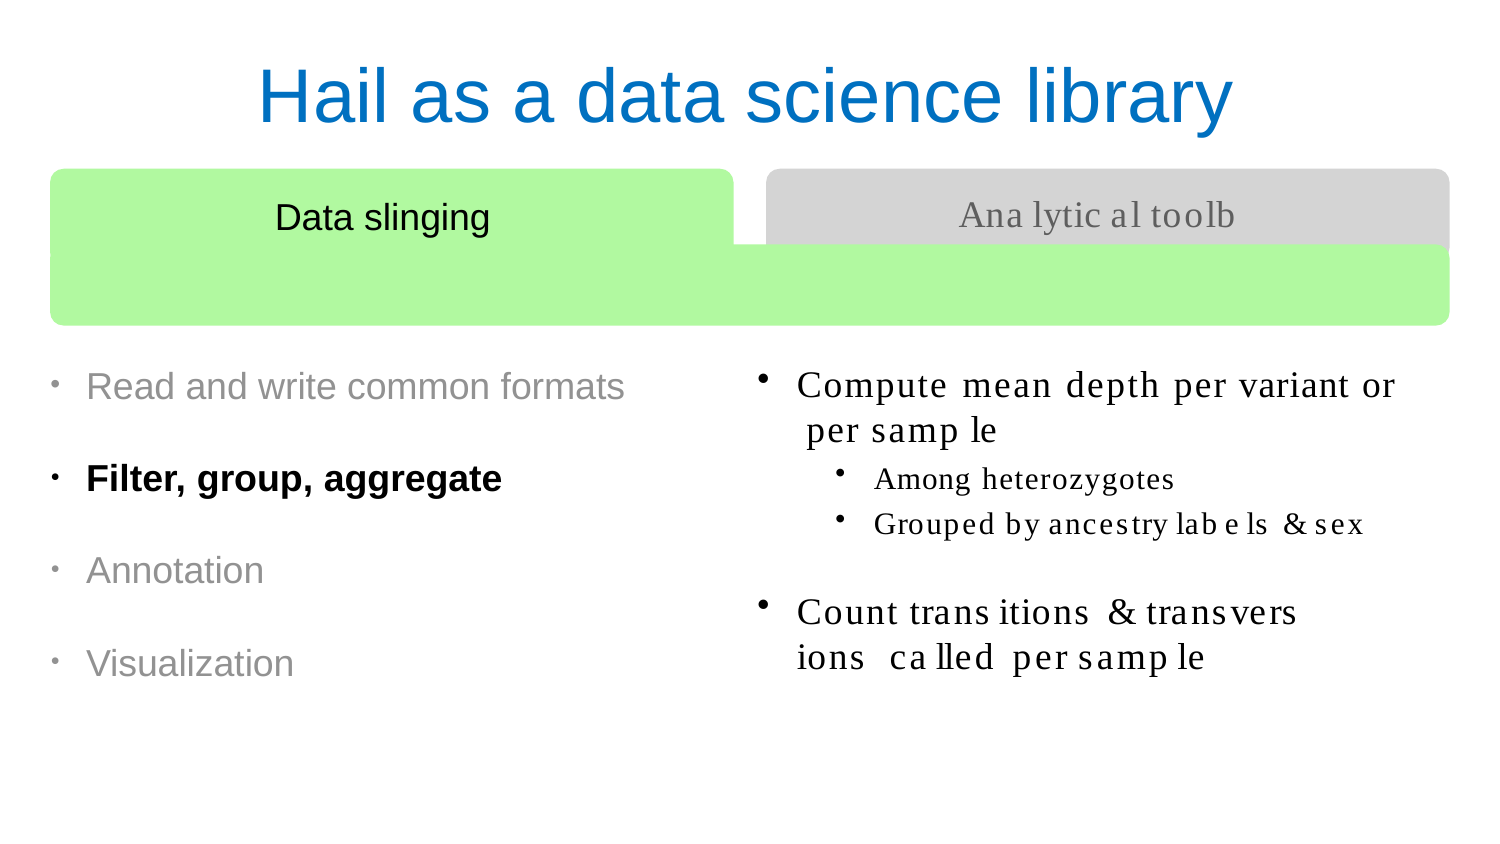

# Hail as a data science library

Ana lytic al toolb ox
Data slinging

Compute mean depth per variant or  per samp le
Among heterozygotes
Grouped by ancestry lab e ls  & sex

Count trans itions  & transvers ions  ca lled  per samp le
Read and write common formats

Filter, group, aggregate

Annotation

Visualization